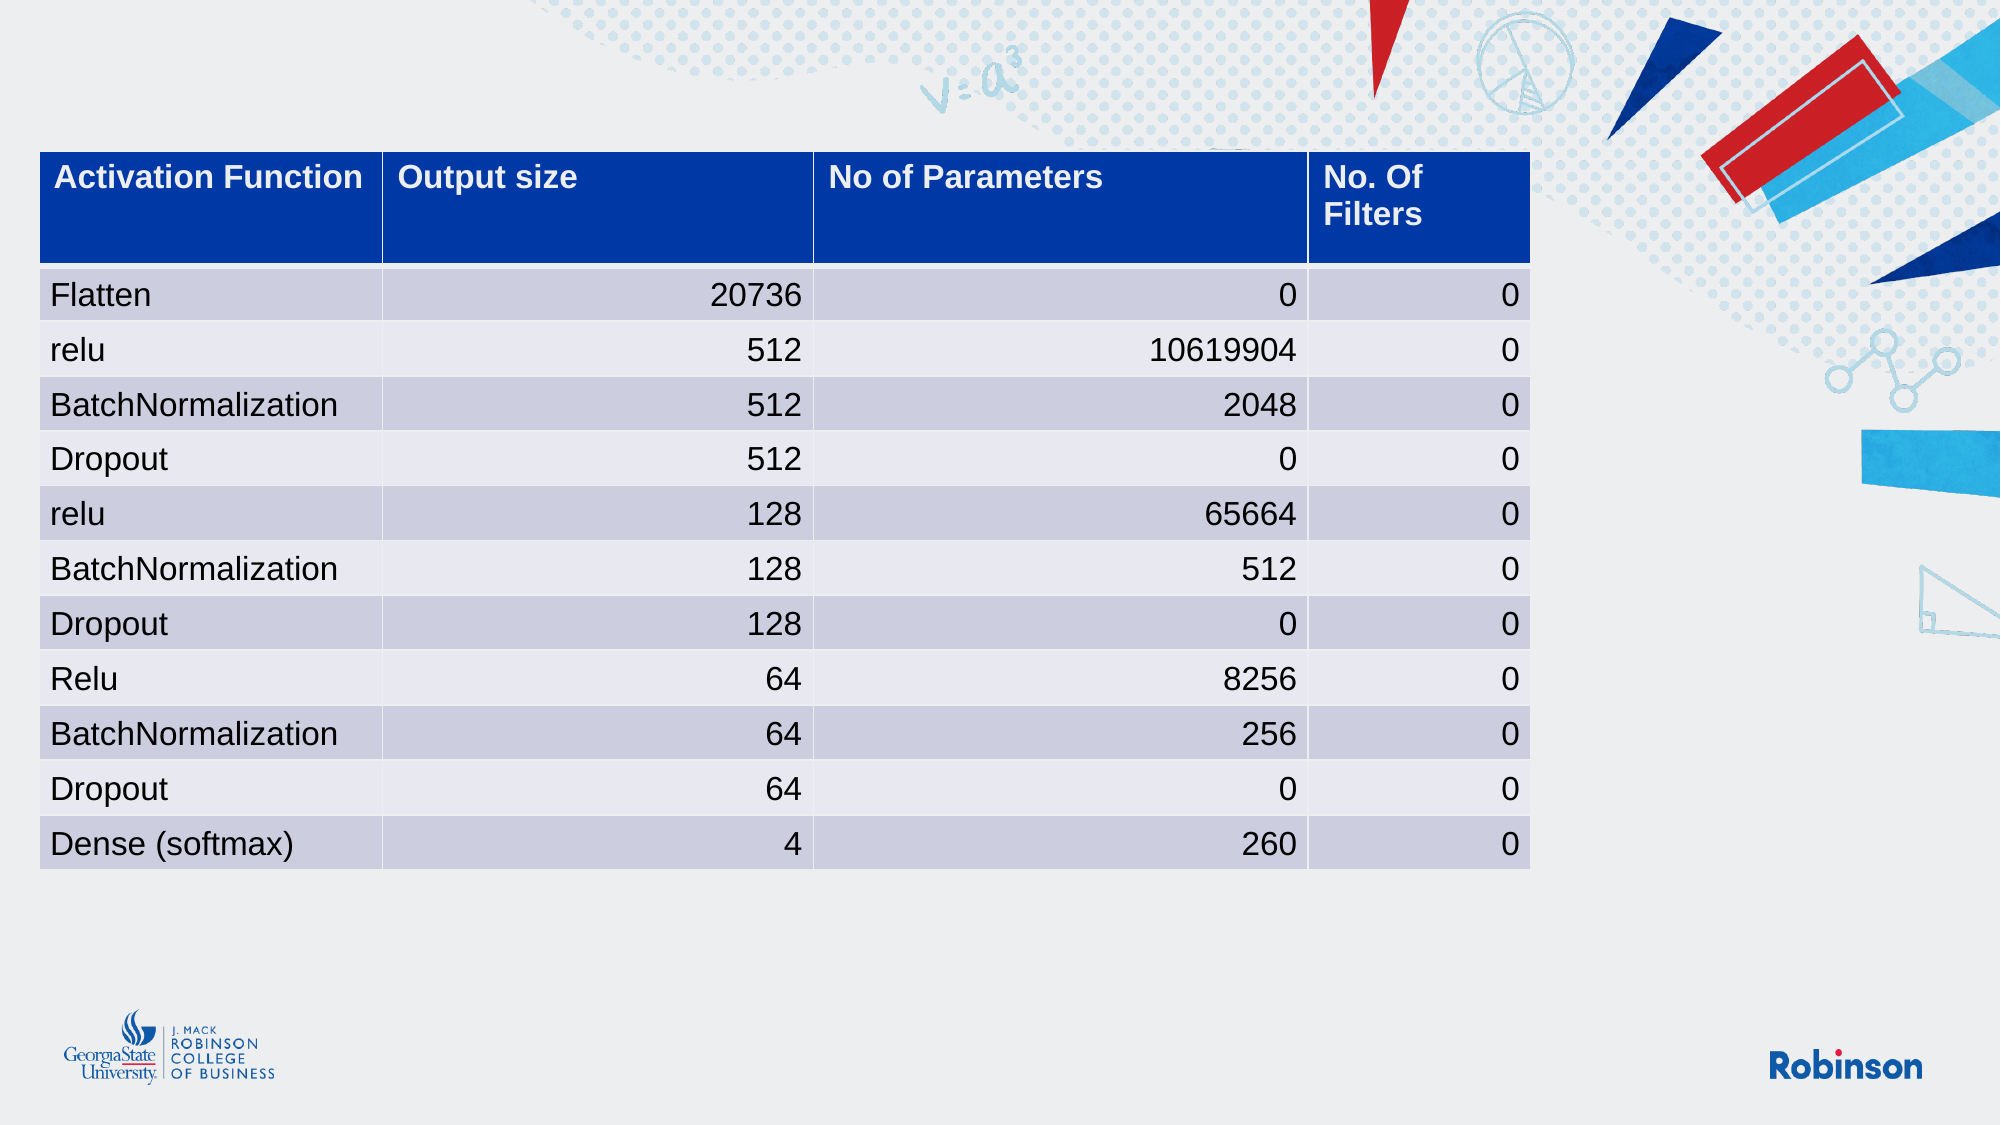

| Activation Function | Output size | No of Parameters | No. Of Filters |
| --- | --- | --- | --- |
| Flatten | 20736 | 0 | 0 |
| relu | 512 | 10619904 | 0 |
| BatchNormalization | 512 | 2048 | 0 |
| Dropout | 512 | 0 | 0 |
| relu | 128 | 65664 | 0 |
| BatchNormalization | 128 | 512 | 0 |
| Dropout | 128 | 0 | 0 |
| Relu | 64 | 8256 | 0 |
| BatchNormalization | 64 | 256 | 0 |
| Dropout | 64 | 0 | 0 |
| Dense (softmax) | 4 | 260 | 0 |